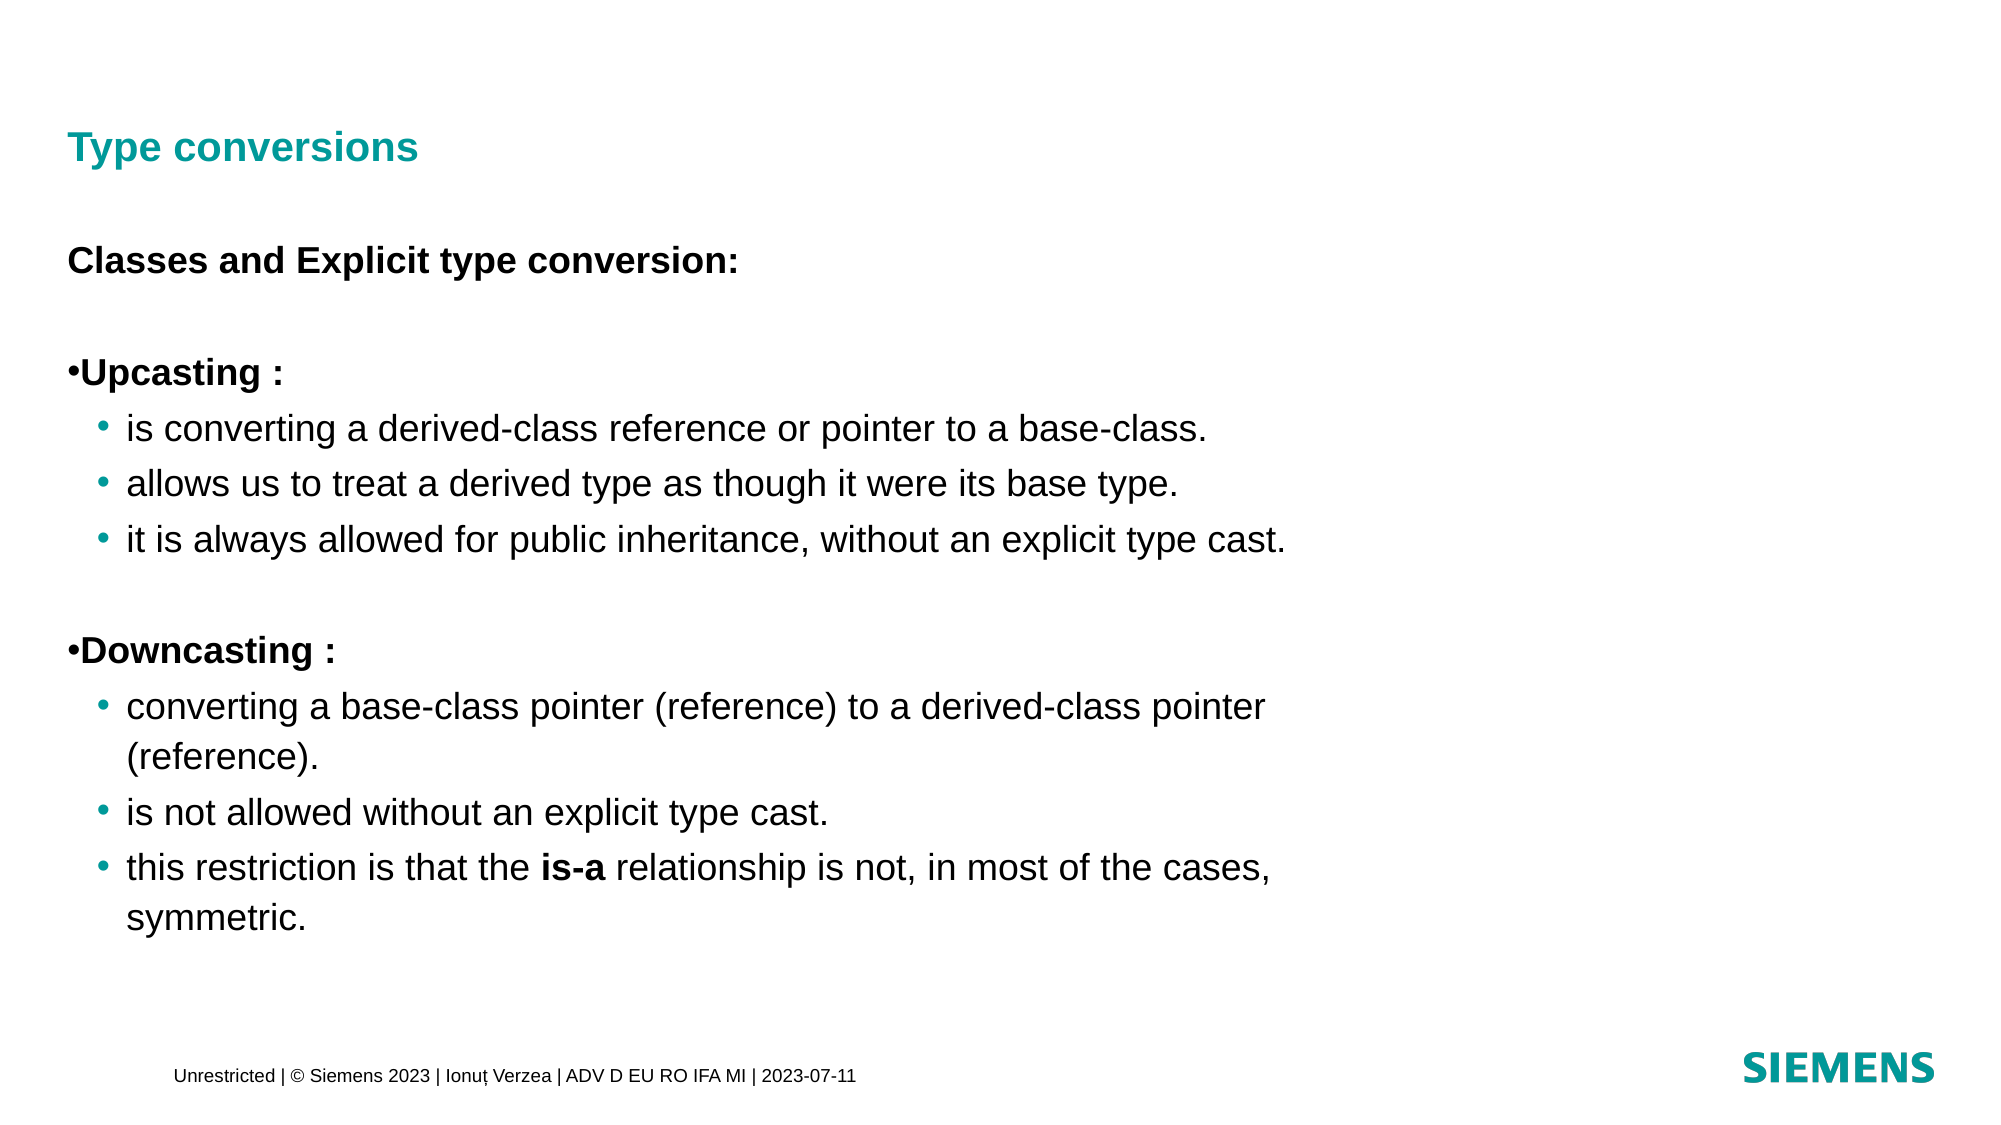

# Type conversions
Classes and Explicit type conversion:

Upcasting :
is converting a derived-class reference or pointer to a base-class.
allows us to treat a derived type as though it were its base type.
it is always allowed for public inheritance, without an explicit type cast.

Downcasting :
converting a base-class pointer (reference) to a derived-class pointer (reference).
is not allowed without an explicit type cast.
this restriction is that the is-a relationship is not, in most of the cases, symmetric.

Unrestricted | © Siemens 2023 | Ionuț Verzea | ADV D EU RO IFA MI | 2023-07-11